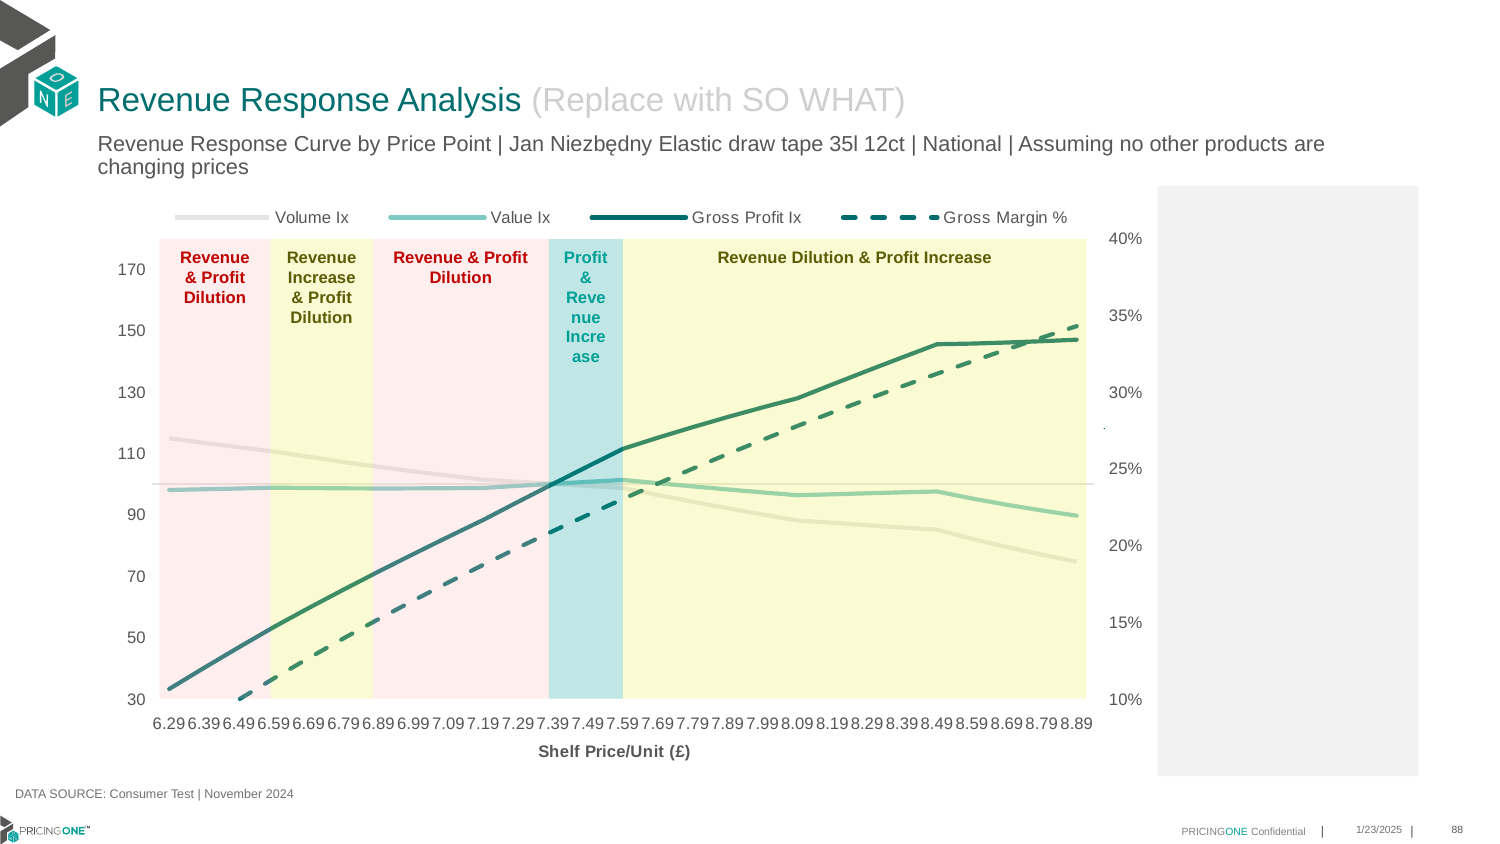

# Revenue Response Analysis (Replace with SO WHAT)

Revenue Response Curve by Price Point | Jan Niezbędny Elastic draw tape 35l 12ct | National | Assuming no other products are changing prices

### Chart:

| Category | Volume Ix | Value Ix | Gross Profit Ix | Gross Margin % |
|---|---|---|---|---|
| 6.29 | 114.86292091395633 | 97.99968285329975 | 33.19649765049978 | 0.07102719458889686 |
| 6.39 | 113.35973998015237 | 98.23129976052974 | 40.09243136486147 | 0.08556511016653524 |
| 6.49 | 111.92575839095231 | 98.48348845730074 | 46.822063239176416 | 0.099655016019131 |
| 6.59 | 110.55475627171244 | 98.75346344358351 | 53.395911137843946 | 0.1133173071265796 |
| 6.69 | 108.80499069224372 | 98.6418040745636 | 59.583977356163 | 0.126571159037991 |
| 6.79 | 107.11234301129811 | 98.5360353527325 | 65.58004568243949 | 0.13943461766777027 |
| 6.89 | 105.54878125499951 | 98.50677579055606 | 71.4440428419582 | 0.1519246812720115 |
| 6.99 | 104.07763950464619 | 98.5231748380555 | 77.17395628741457 | 0.16405737538829177 |
| 7.09 | 102.68816090802207 | 98.5785963848239 | 82.77909460164312 | 0.17584782143359104 |
| 7.19 | 101.37122205515716 | 98.66742319190695 | 88.26739764120636 | 0.1873102995777693 |
| 7.29 | 100.68155287481699 | 99.33898559917188 | 94.17434115797522 | 0.1984583064422718 |
| 7.39 | 100.0 | 100.0 | 100.0 | 0.20930460811422996 |
| 7.49 | 99.32639818018683 | 100.6506352829576 | 105.74578142447398 | 0.21986128891377307 |
| 7.59 | 98.66058696432536 | 101.29105602694331 | 111.41305503382846 | 0.23013979630621334 |
| 7.69 | 96.36186435121527 | 100.21514333464512 | 115.03808424344251 | 0.24015098231003396 |
| 7.79 | 94.15878996286956 | 99.17915026099266 | 118.48613643229622 | 0.2499051417155534 |
| 7.89 | 92.04635901928863 | 98.18150772531041 | 121.76918893638596 | 0.259412047397232 |
| 7.99 | 90.01975755328968 | 97.22059192780073 | 124.89818223944238 | 0.2686809829742382 |
| 8.09 | 88.0743729338301 | 96.29474799441383 | 127.88309798001256 | 0.2777207730487217 |
| 8.19 | 87.29395780638603 | 96.60570792992296 | 132.38828653798544 | 0.2865398112288349 |
| 8.29 | 86.53095486081833 | 96.91524019282534 | 136.82000252767054 | 0.2951460861235414 |
| 8.39 | 85.78443339068235 | 97.22299144129316 | 141.18009804361589 | 0.3035472054784461 |
| 8.49 | 85.0535504981324 | 97.52865926843602 | 145.47033426900418 | 0.3117504186059083 |
| 8.59 | 82.09225859918496 | 95.23537081428786 | 145.69178169618752 | 0.3197626372484472 |
| 8.69 | 79.40020789946726 | 93.17836503479724 | 146.0277511258748 | 0.3275904550016296 |
| 8.79 | 76.93903433572697 | 91.3229960855159 | 146.4570484696273 | 0.33524016541116725 |
| 8.89 | 74.67698432091238 | 89.64048221715221 | 146.96164765812517 | 0.34271777884861204 |
Revenue & Profit Dilution
Revenue Increase & Profit Dilution
Revenue & Profit Dilution
Profit & Revenue Increase
Revenue Dilution & Profit Increase

DATA SOURCE: Consumer Test | November 2024

1/23/2025
88